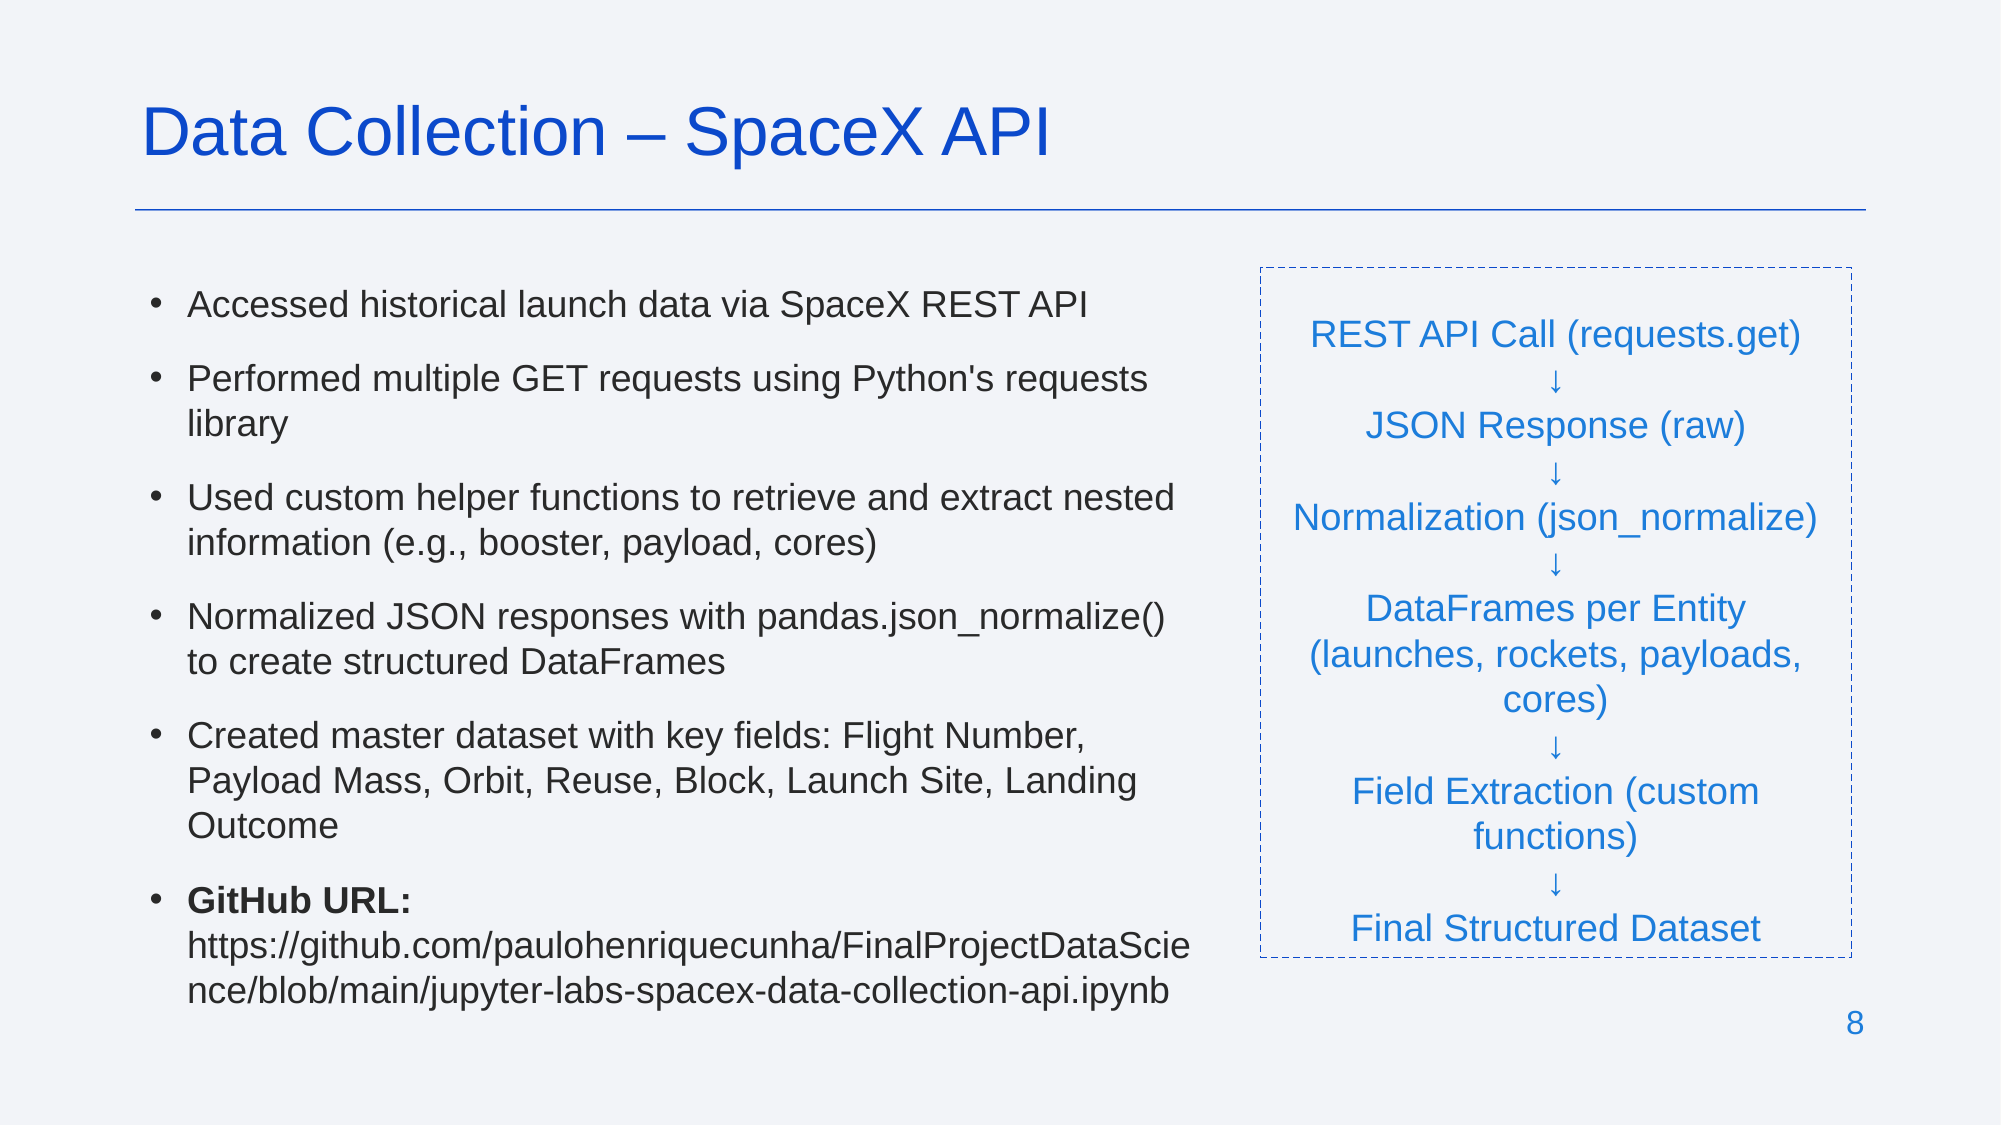

Data Collection – SpaceX API

REST API Call (requests.get)
↓
JSON Response (raw)
↓
Normalization (json_normalize)
↓
DataFrames per Entity
(launches, rockets, payloads, cores)
↓
Field Extraction (custom functions)
↓
Final Structured Dataset
Accessed historical launch data via SpaceX REST API
Performed multiple GET requests using Python's requests library
Used custom helper functions to retrieve and extract nested information (e.g., booster, payload, cores)
Normalized JSON responses with pandas.json_normalize() to create structured DataFrames
Created master dataset with key fields: Flight Number, Payload Mass, Orbit, Reuse, Block, Launch Site, Landing Outcome
GitHub URL: https://github.com/paulohenriquecunha/FinalProjectDataScience/blob/main/jupyter-labs-spacex-data-collection-api.ipynb

8